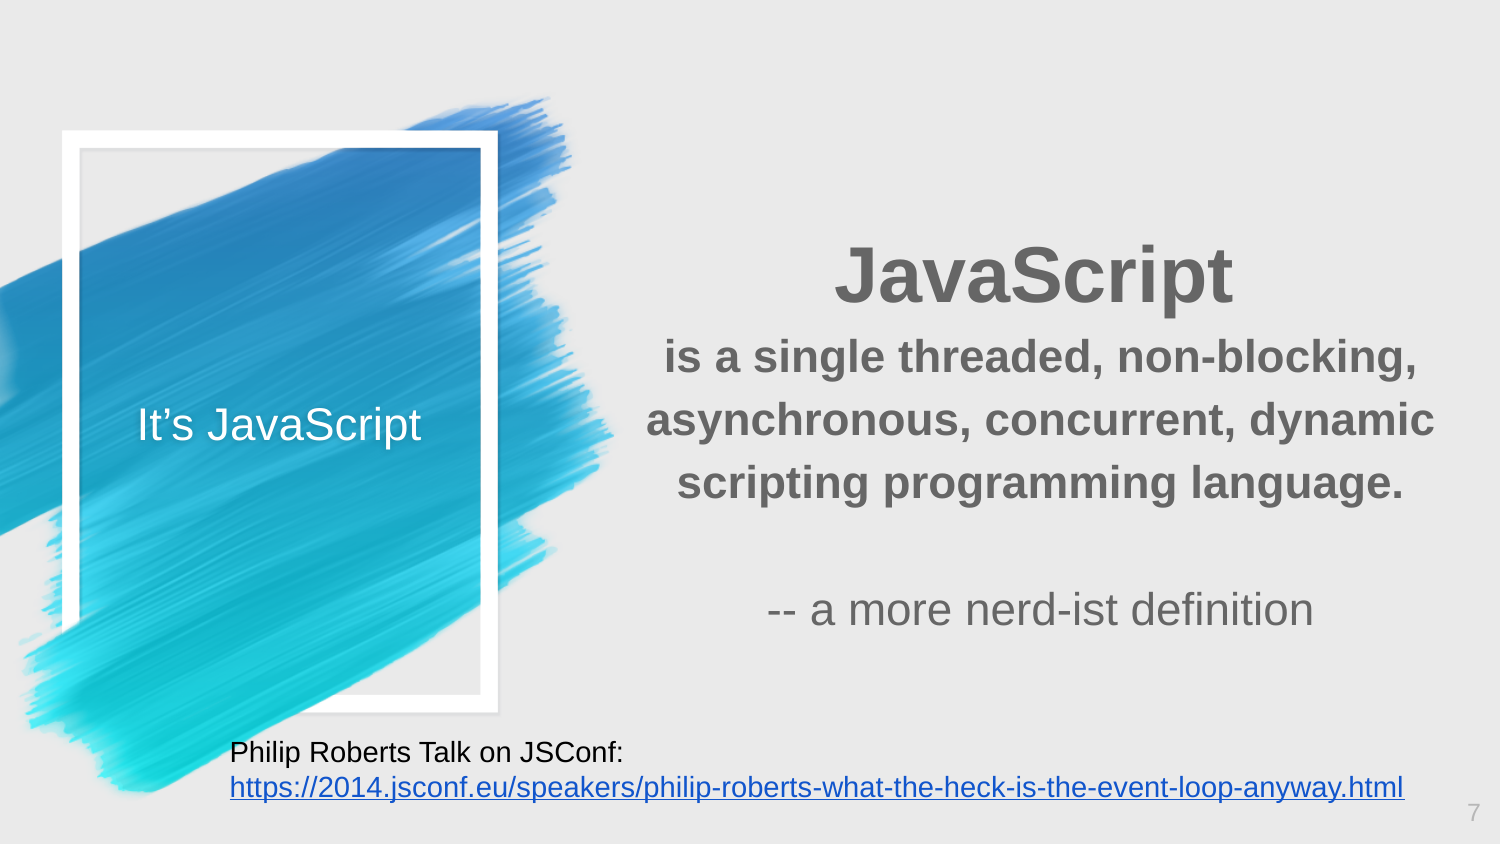

JavaScript
is a single threaded, non-blocking, asynchronous, concurrent, dynamic scripting programming language.

-- a more nerd-ist definition
# It’s JavaScript
Philip Roberts Talk on JSConf:
https://2014.jsconf.eu/speakers/philip-roberts-what-the-heck-is-the-event-loop-anyway.html
7